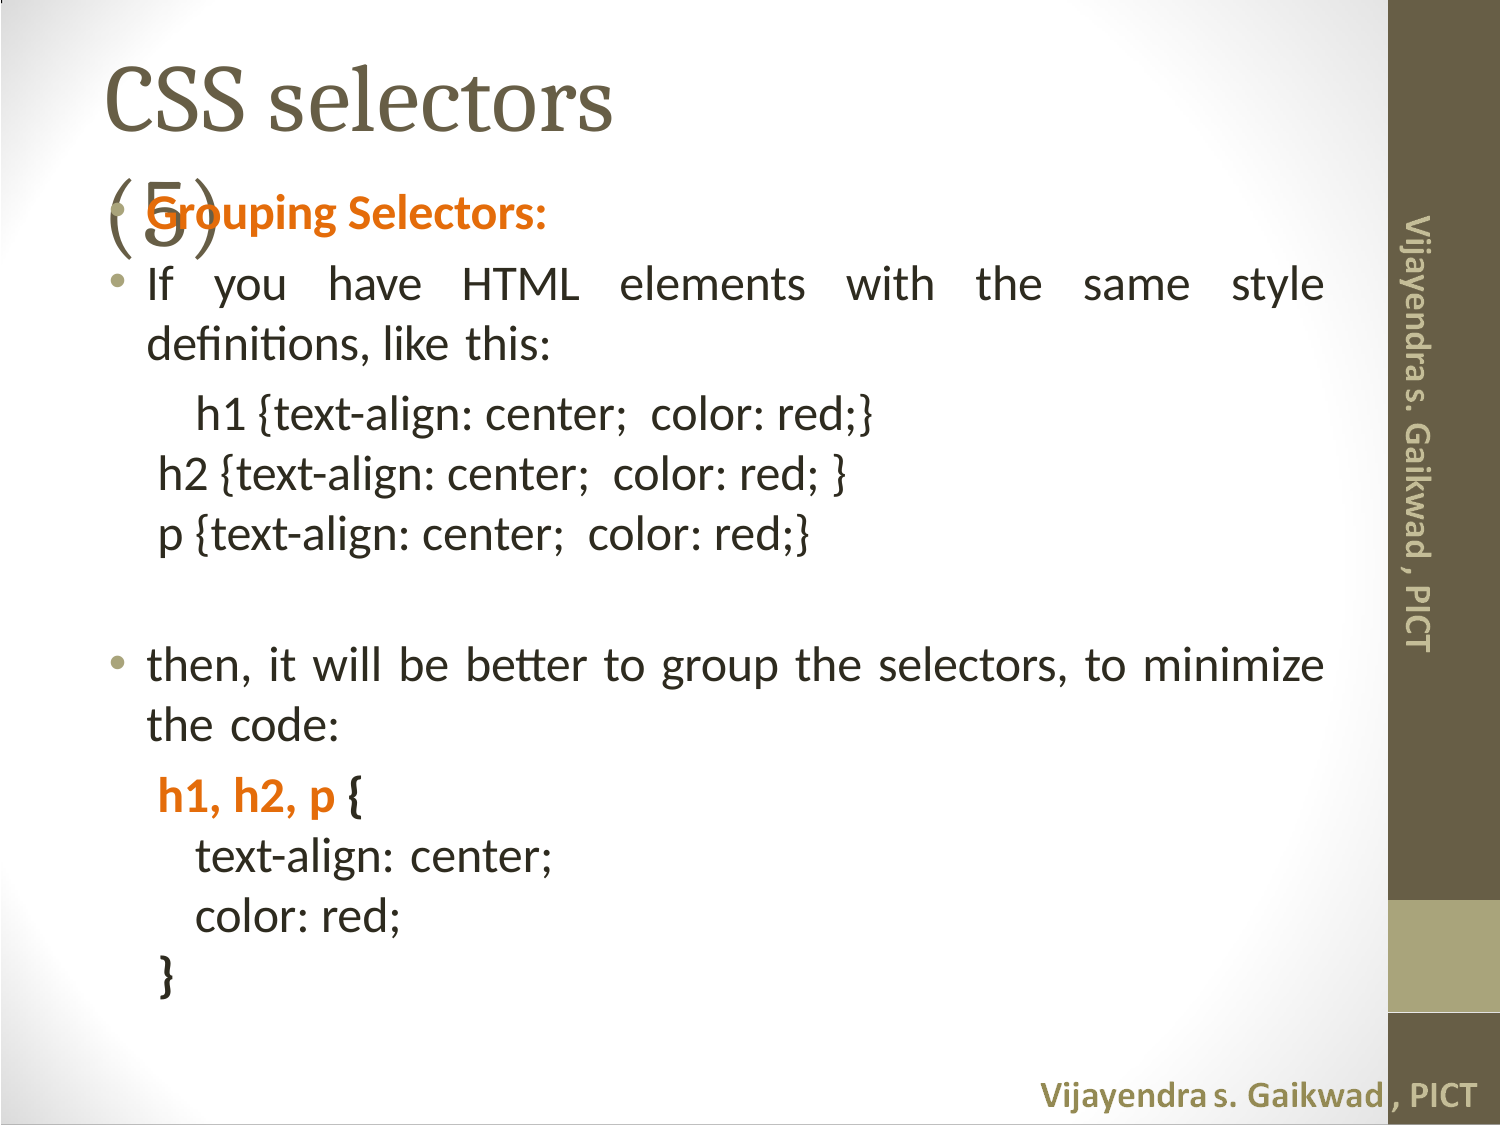

# CSS selectors (5)
Grouping Selectors:
If you have HTML elements with the same style definitions, like this:
	h1 {text-align: center;  color: red;}
h2 {text-align: center;  color: red; }
p {text-align: center;  color: red;}

then, it will be better to group the selectors, to minimize the code:
h1, h2, p {
text-align: center;
color: red;
}